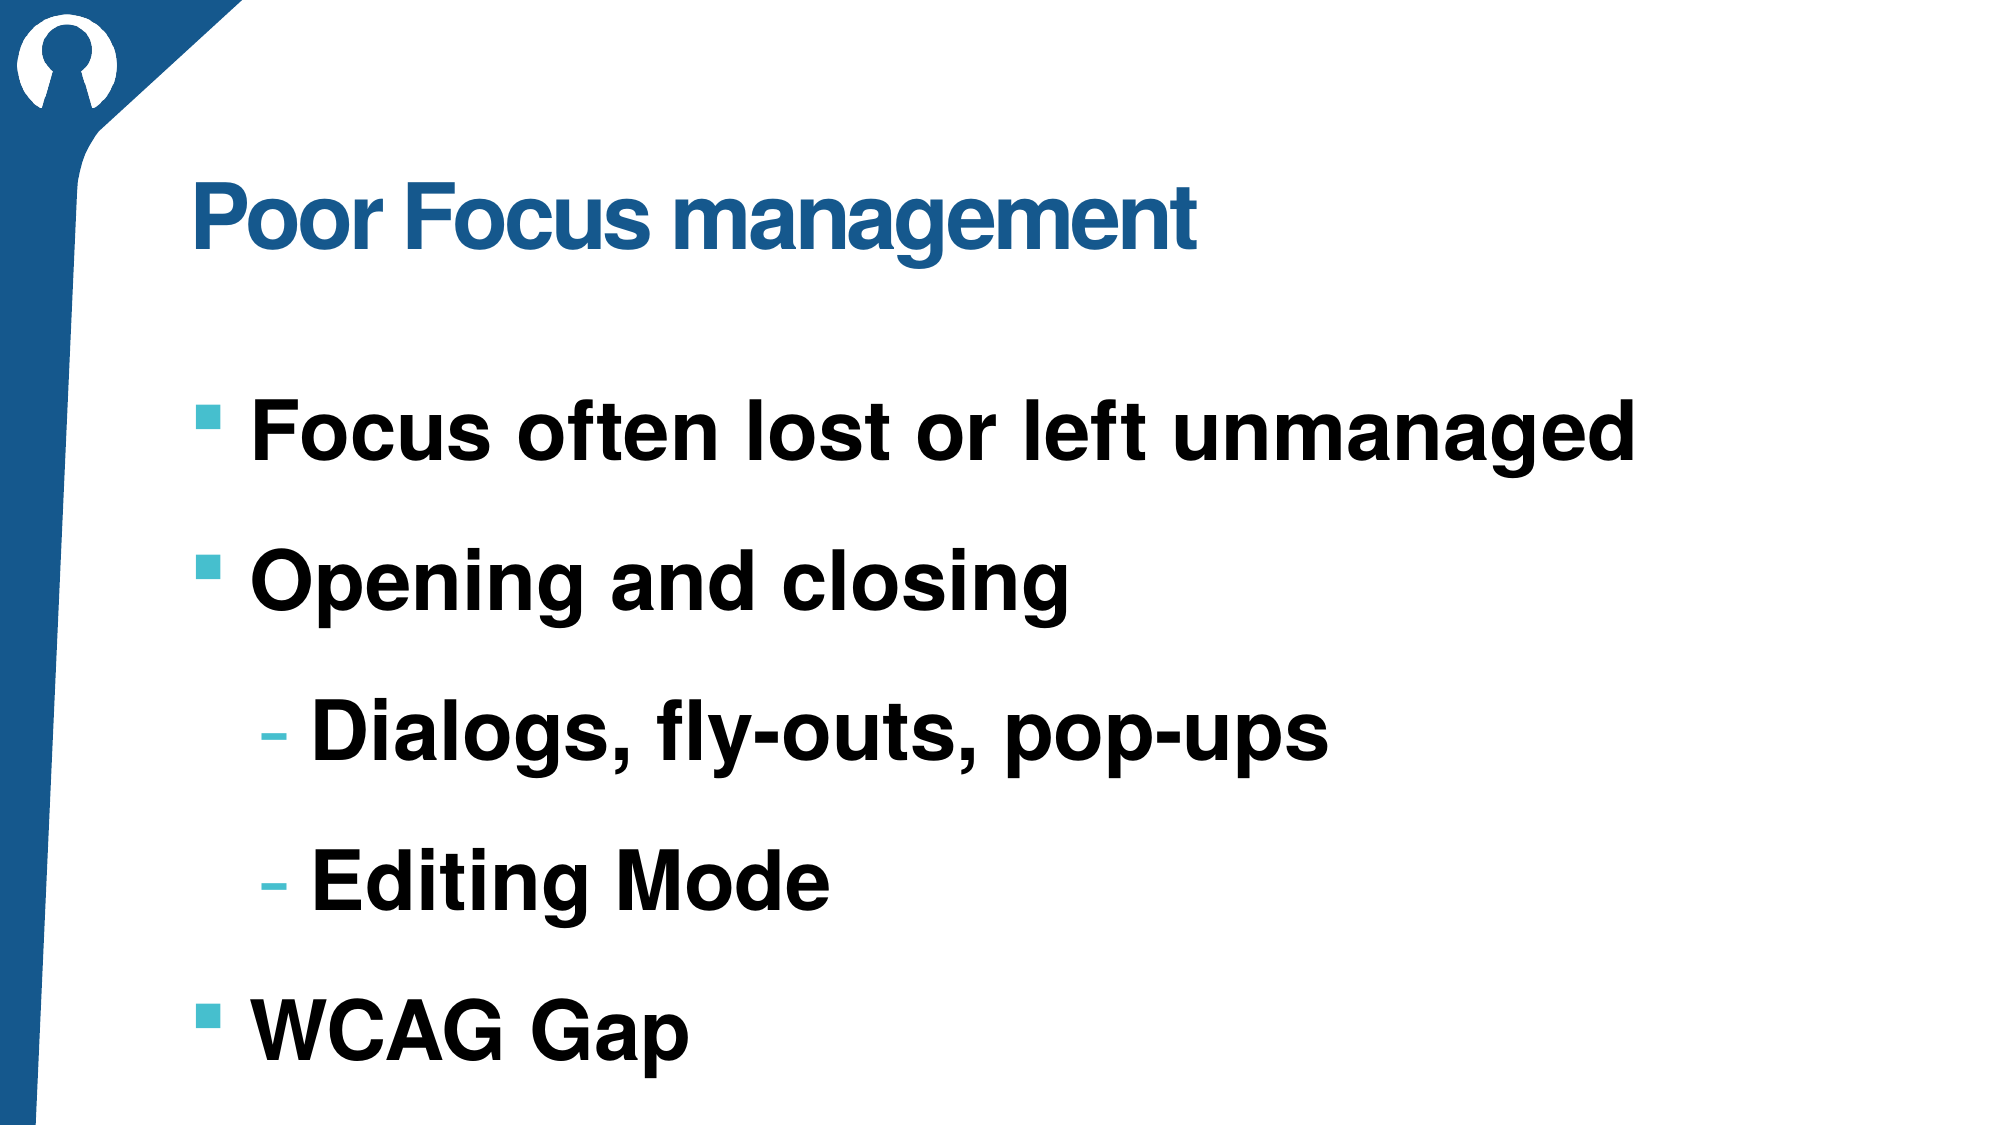

# Poor Focus management
Focus often lost or left unmanaged
Opening and closing
Dialogs, fly-outs, pop-ups
Editing Mode
WCAG Gap